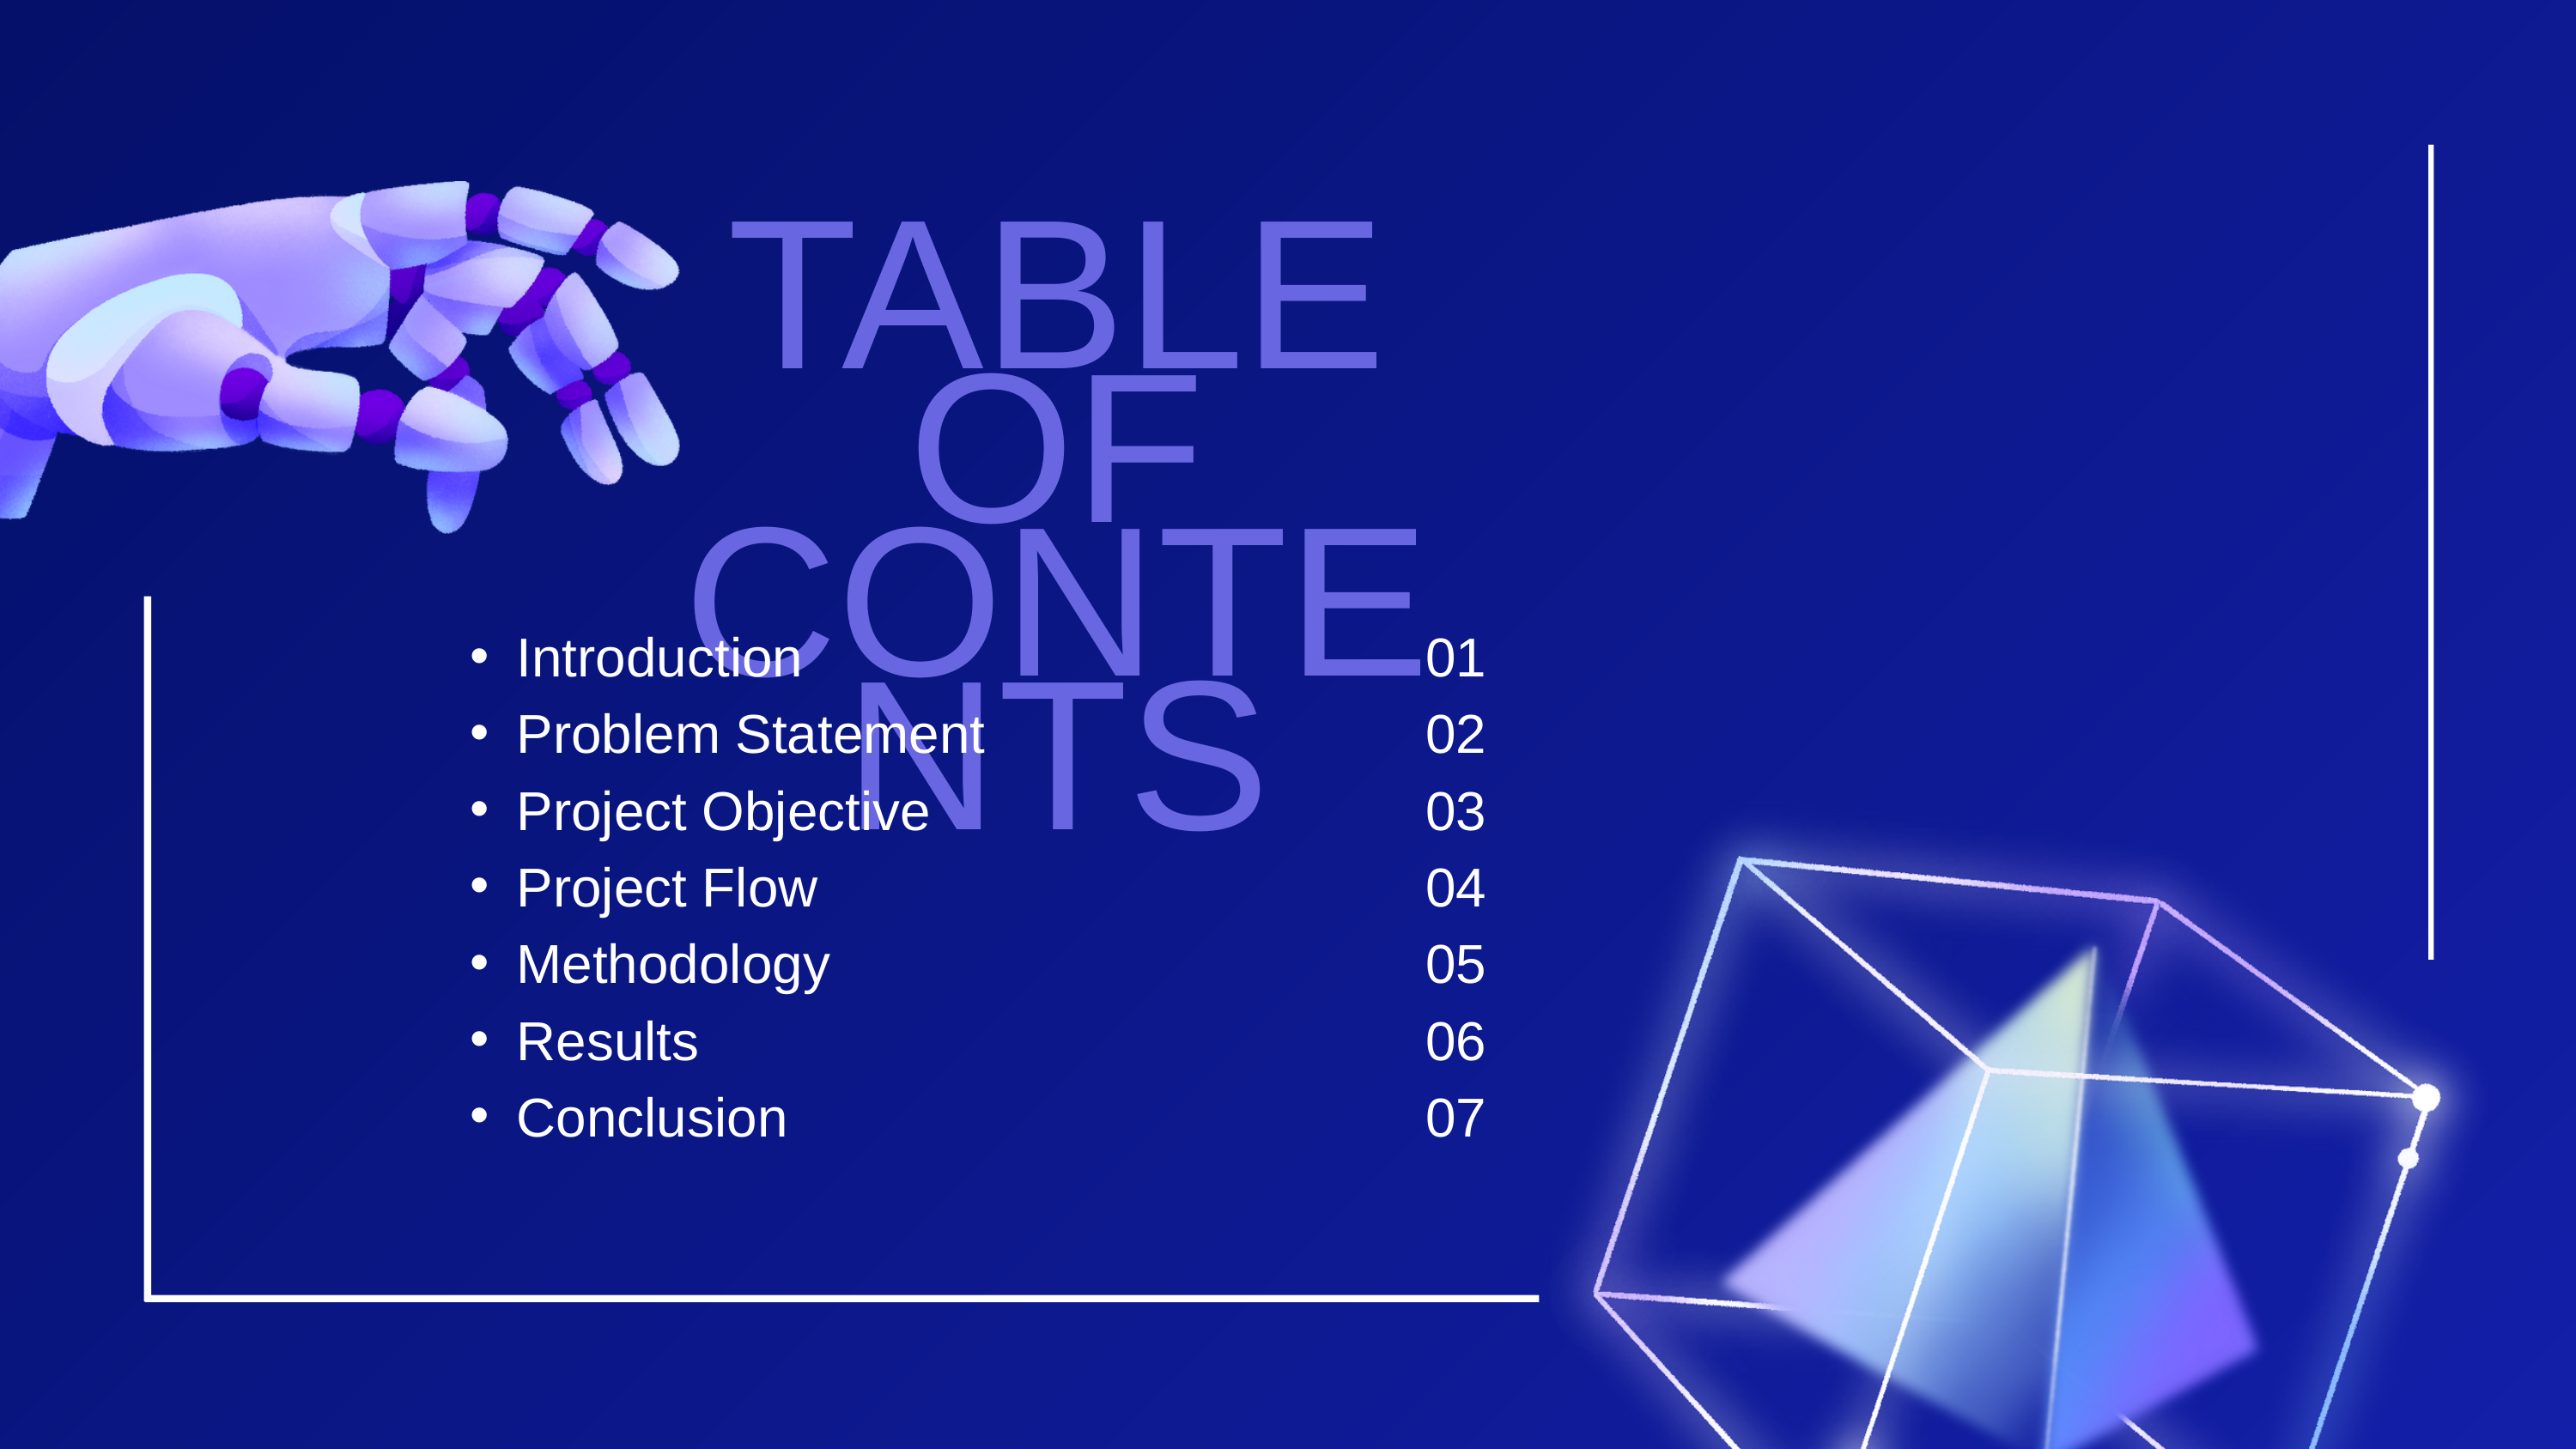

TABLE OF CONTENTS

Introduction
Problem Statement
Project Objective
Project Flow
Methodology
Results
Conclusion
01
02
03
04
05
06
07